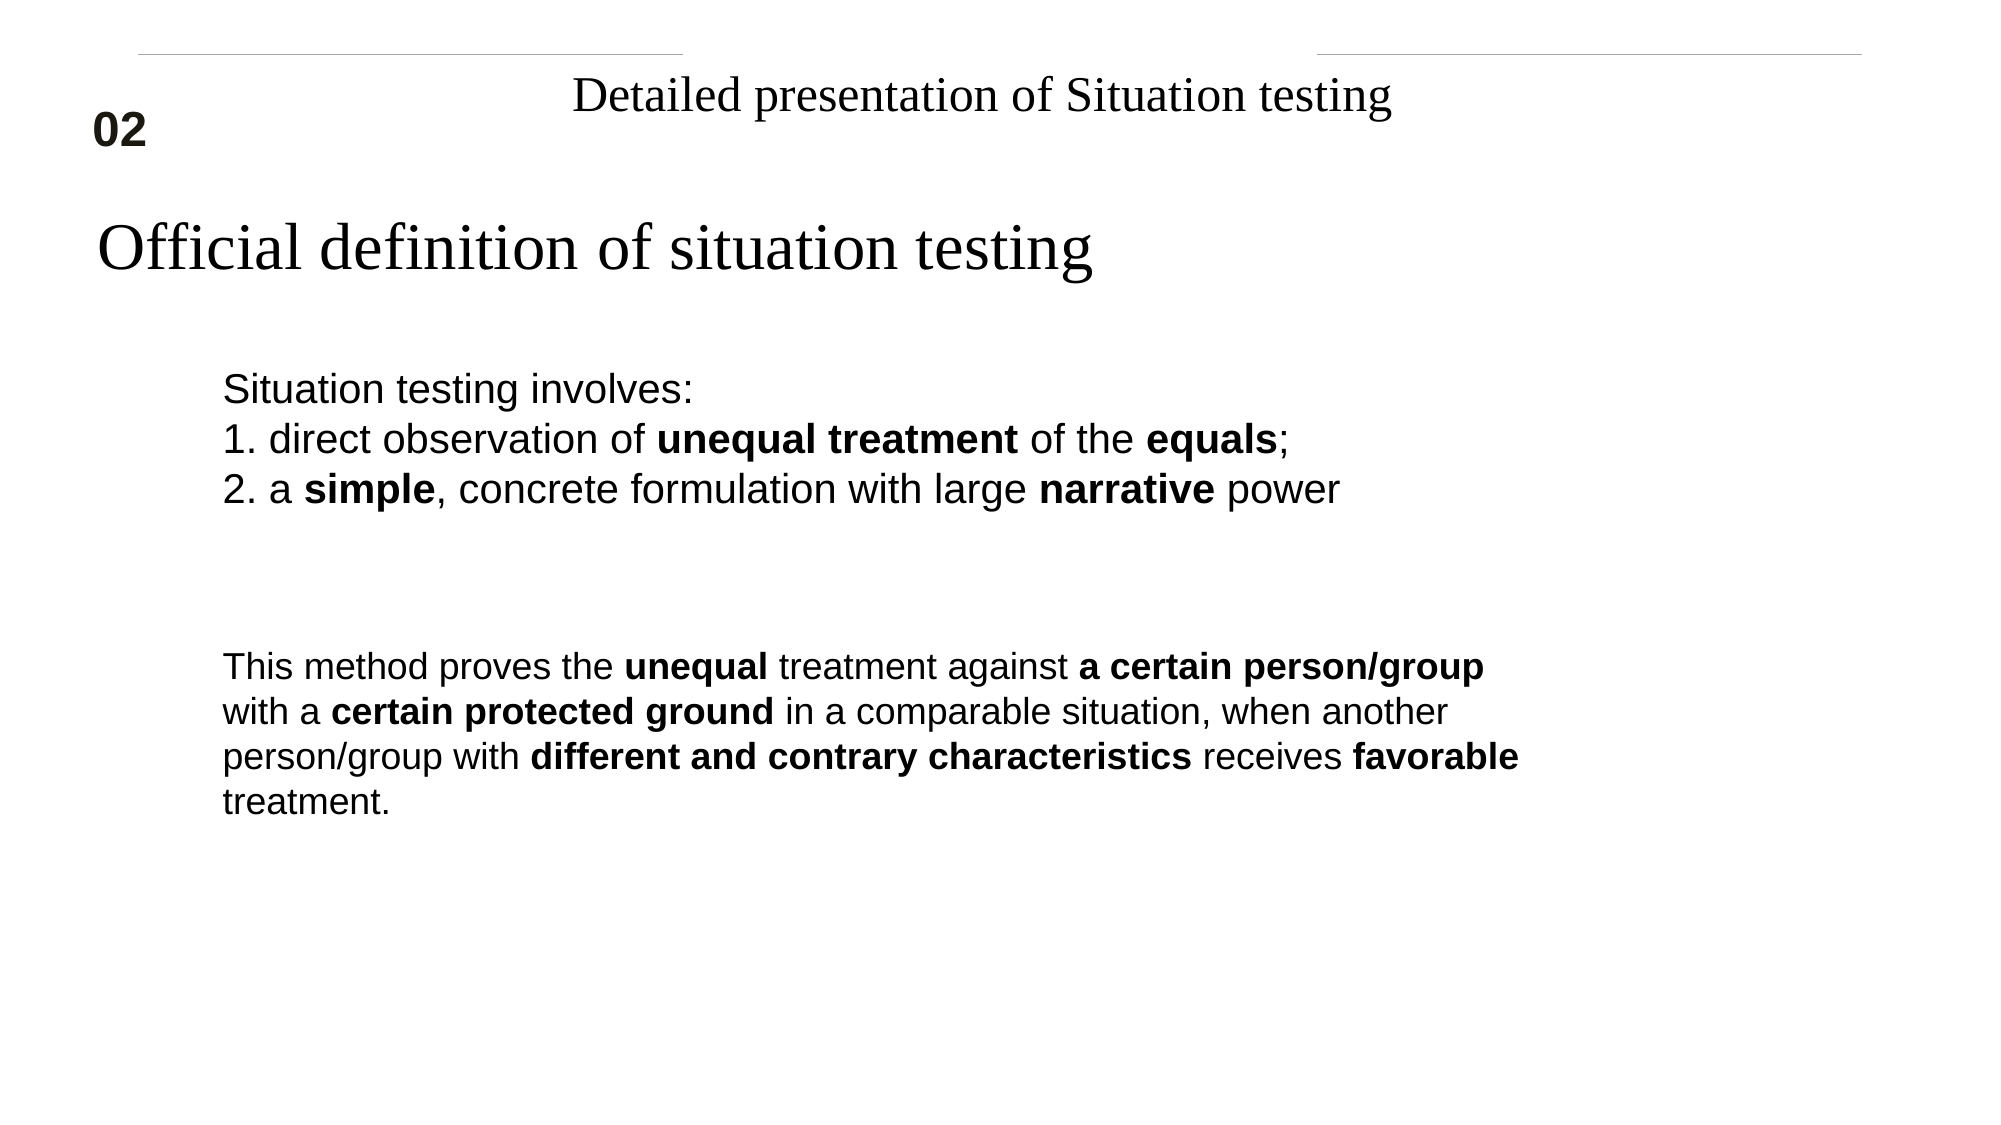

Detailed presentation of Situation testing
02
Official definition of situation testing
Situation testing involves:
1. direct observation of unequal treatment of the equals;
2. a simple, concrete formulation with large narrative power
This method proves the unequal treatment against a certain person/group with a certain protected ground in a comparable situation, when another person/group with different and contrary characteristics receives favorable treatment.